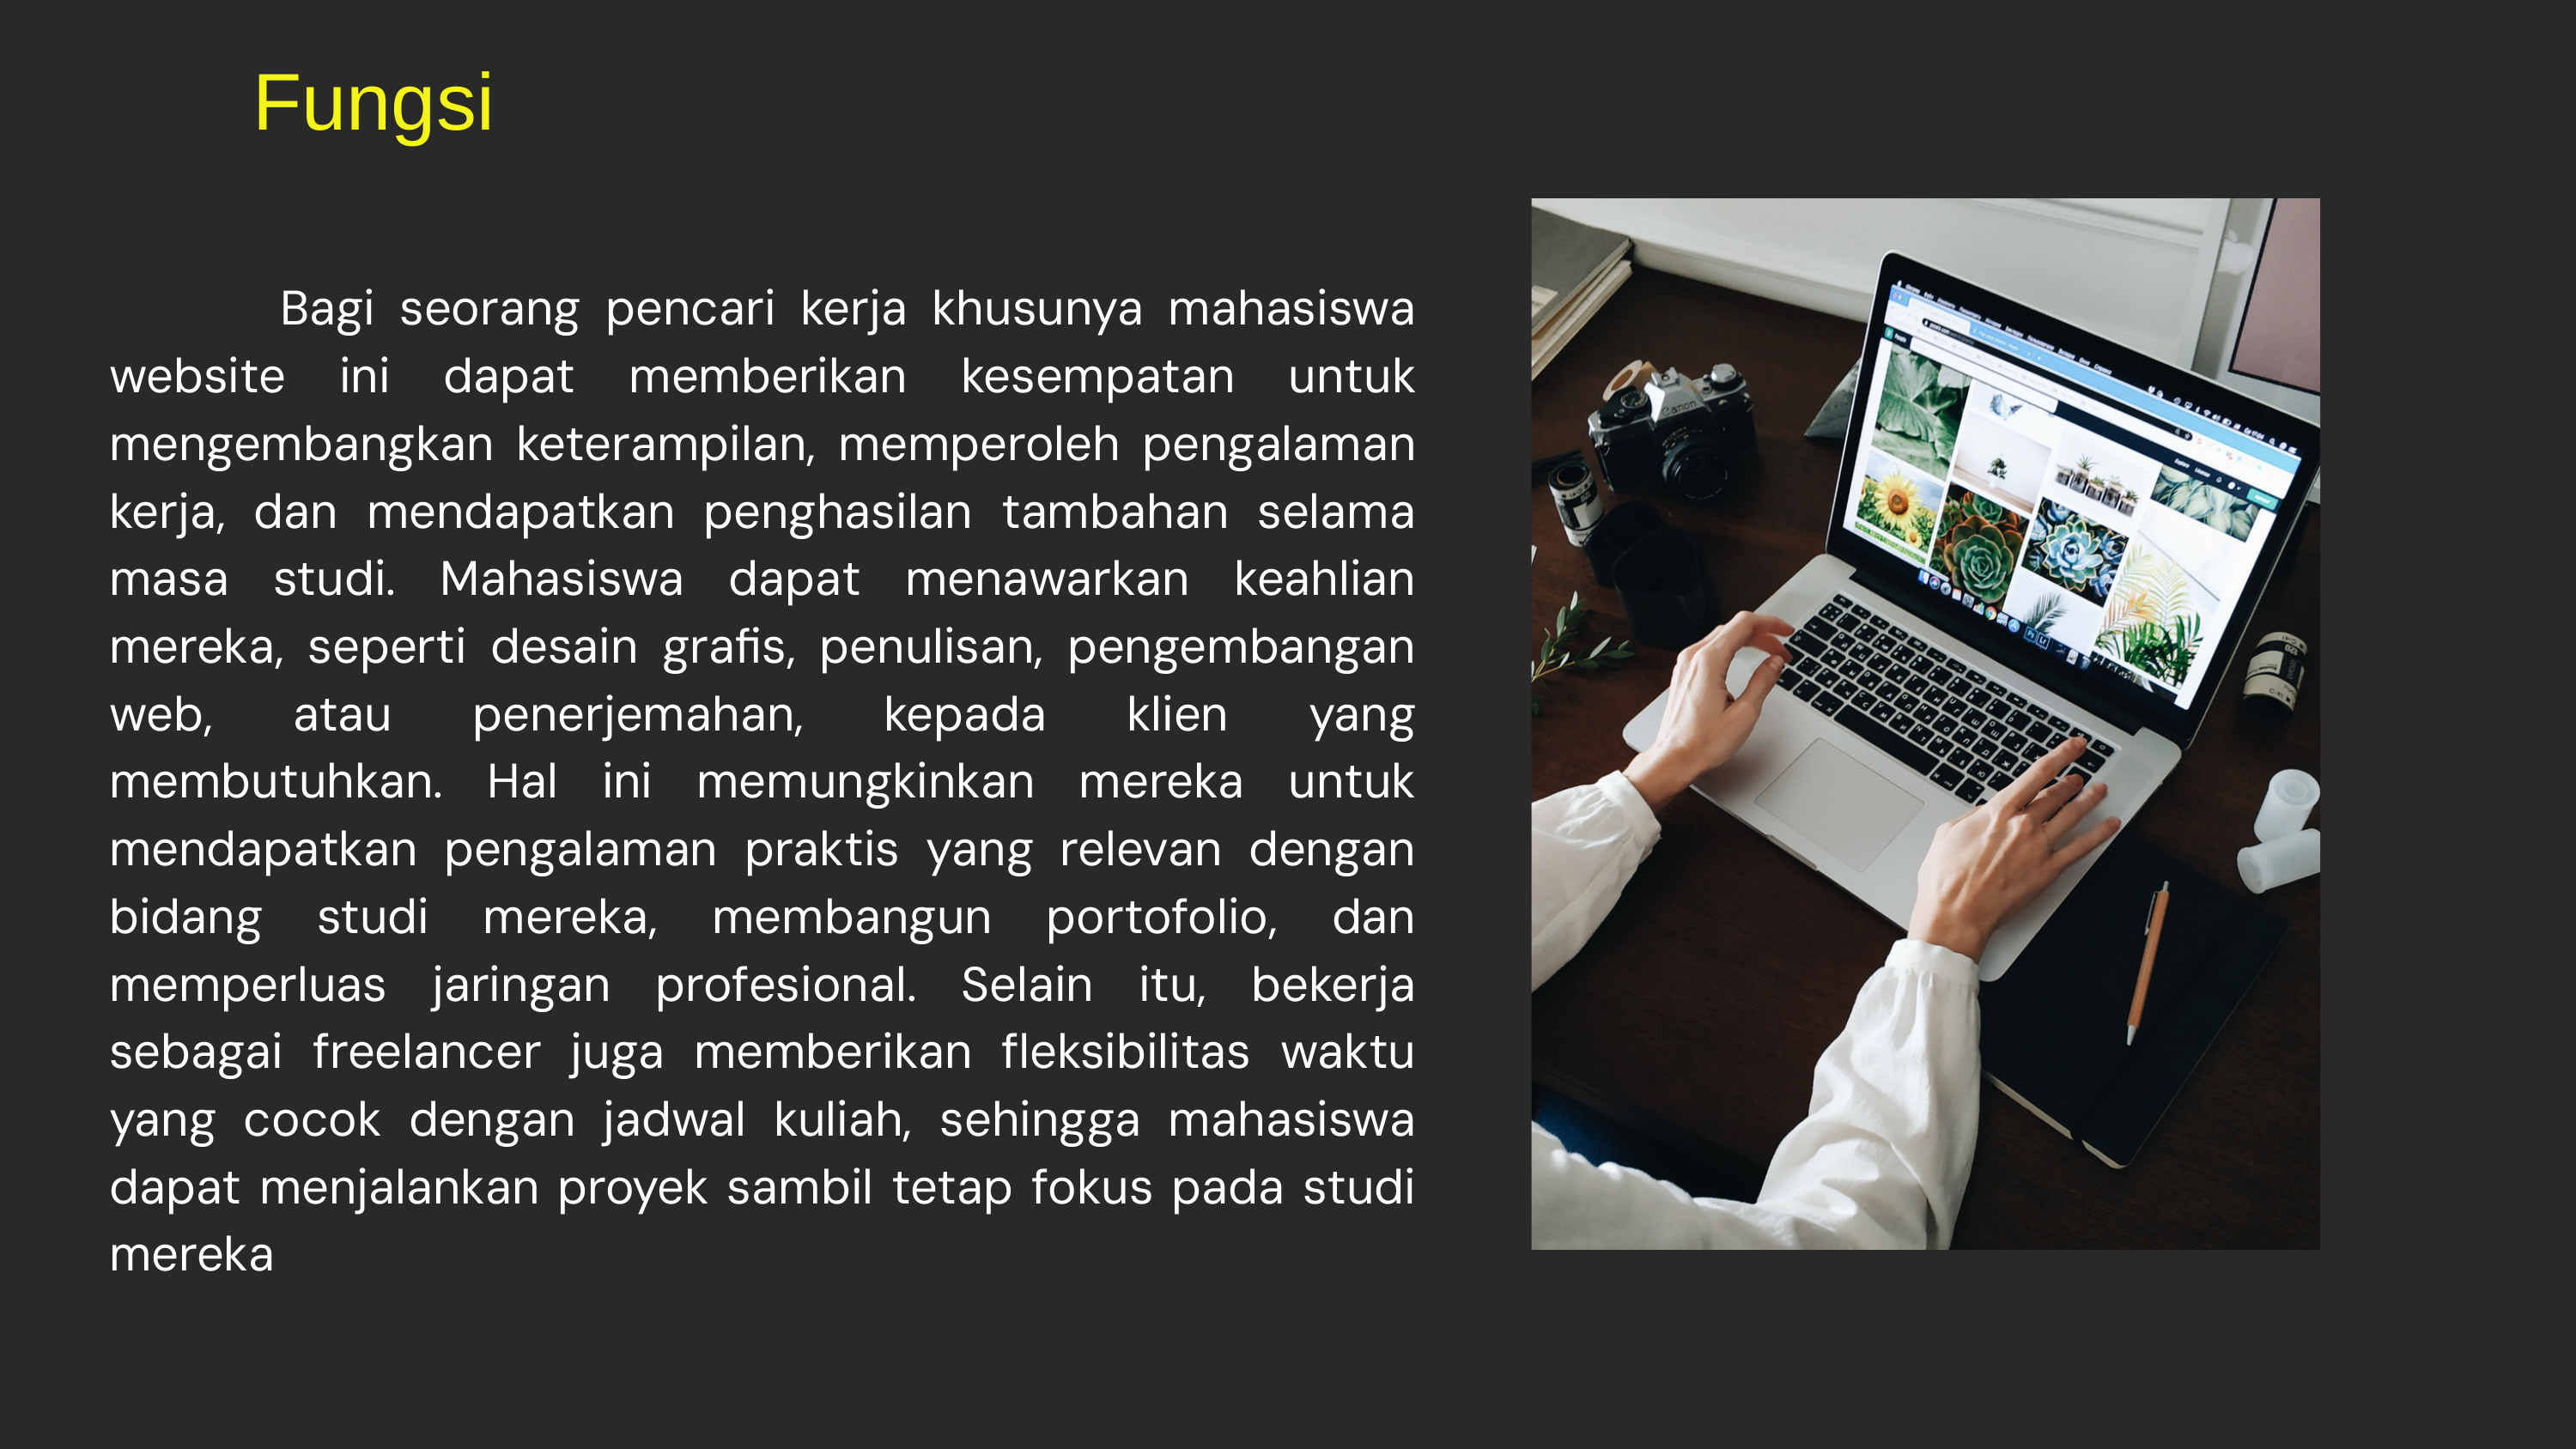

Fungsi

       Bagi seorang pencari kerja khusunya mahasiswa website ini dapat memberikan kesempatan untuk mengembangkan keterampilan, memperoleh pengalaman kerja, dan mendapatkan penghasilan tambahan selama masa studi. Mahasiswa dapat menawarkan keahlian mereka, seperti desain grafis, penulisan, pengembangan web, atau penerjemahan, kepada klien yang membutuhkan. Hal ini memungkinkan mereka untuk mendapatkan pengalaman praktis yang relevan dengan bidang studi mereka, membangun portofolio, dan memperluas jaringan profesional. Selain itu, bekerja sebagai freelancer juga memberikan fleksibilitas waktu yang cocok dengan jadwal kuliah, sehingga mahasiswa dapat menjalankan proyek sambil tetap fokus pada studi mereka